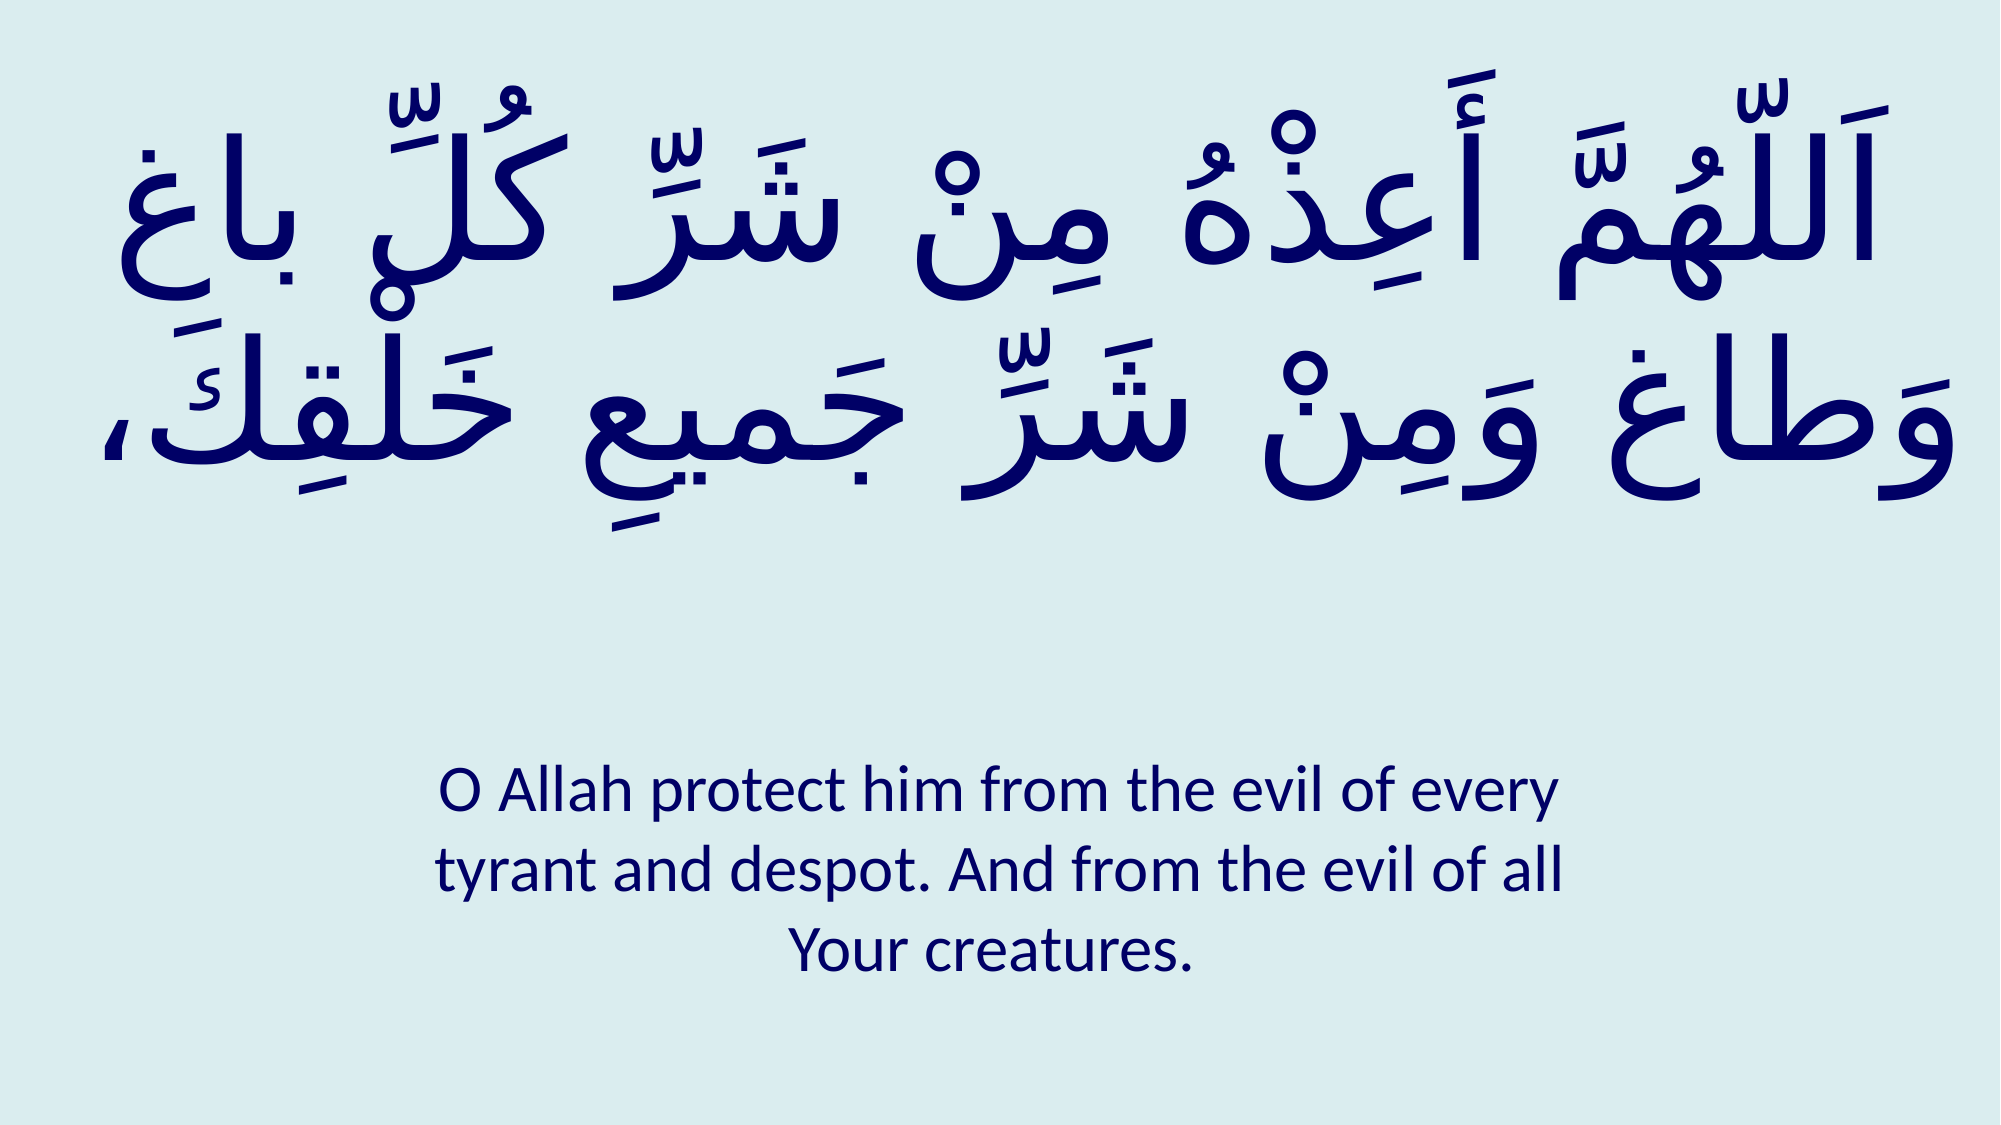

# اَللّهُمَّ أَعِذْهُ مِنْ شَرِّ كُلِّ باغ وَطاغ وَمِنْ شَرِّ جَميعِ خَلْقِكَ،
O Allah protect him from the evil of every tyrant and despot. And from the evil of all Your creatures.